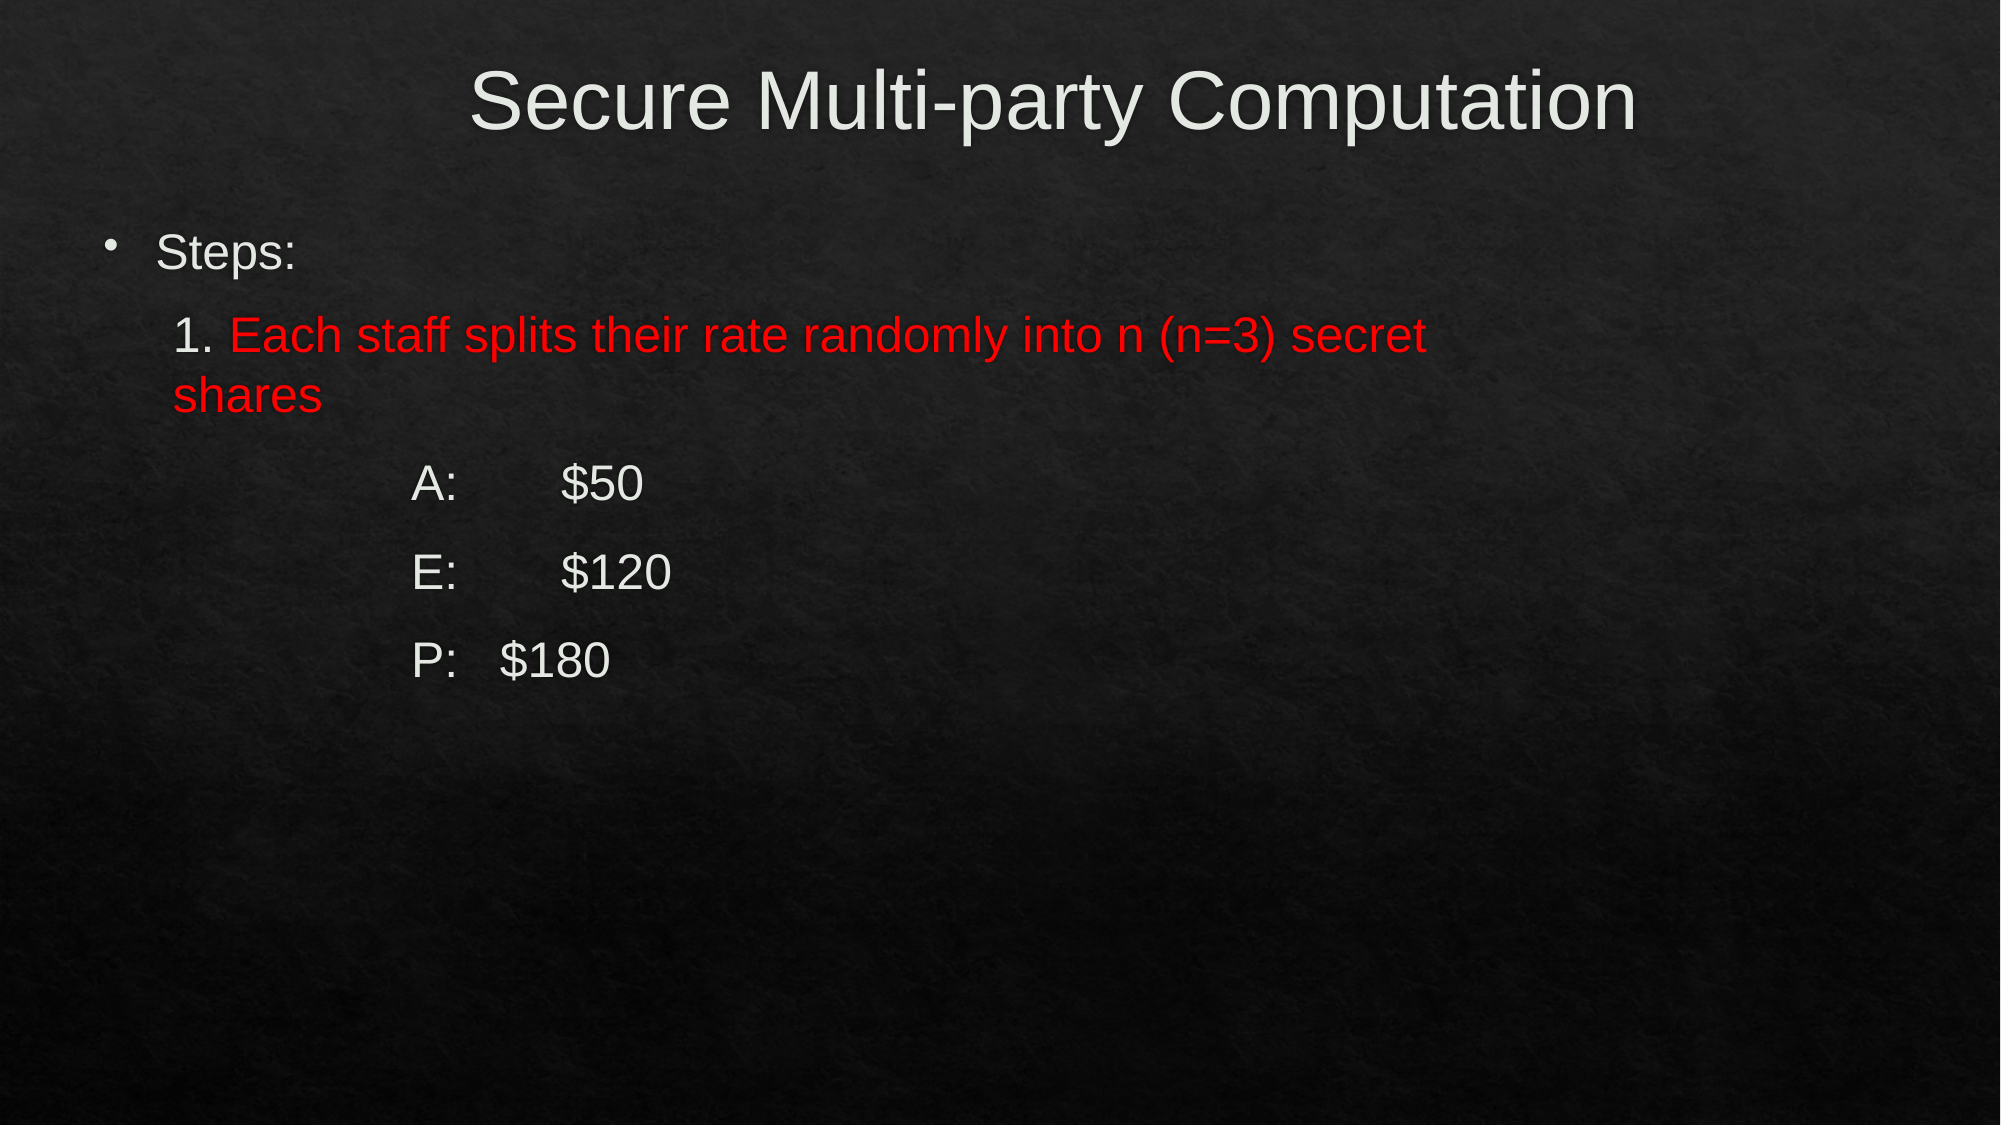

# Secure Multi-party Computation
Steps:
1. Each staff splits their rate randomly into n (n=3) secret shares
		A: 	$50
		E: 	$120
		P:   $180